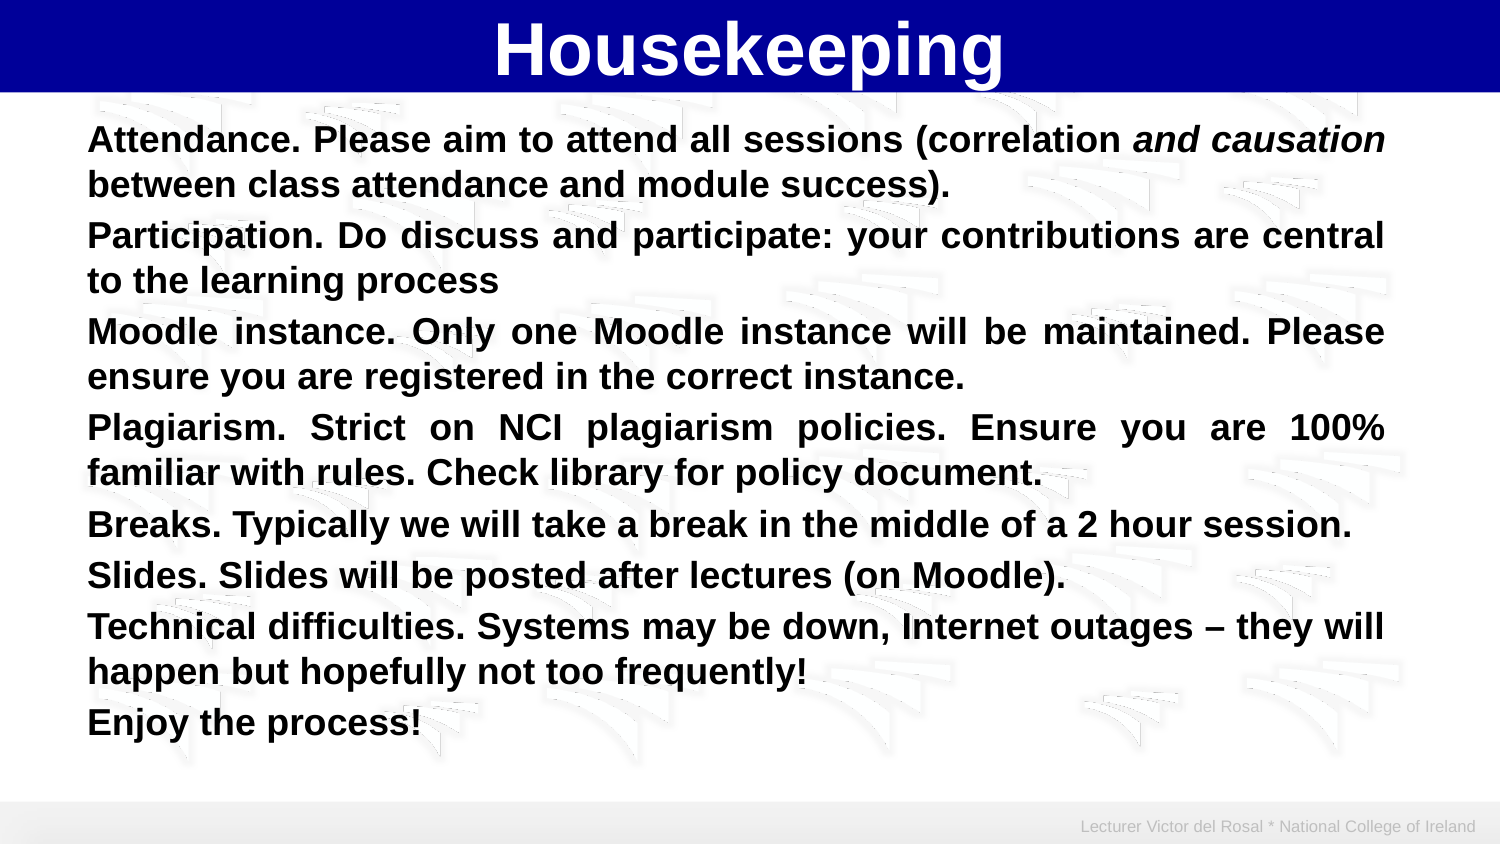

Housekeeping
Attendance. Please aim to attend all sessions (correlation and causation between class attendance and module success).
Participation. Do discuss and participate: your contributions are central to the learning process
Moodle instance. Only one Moodle instance will be maintained. Please ensure you are registered in the correct instance.
Plagiarism. Strict on NCI plagiarism policies. Ensure you are 100% familiar with rules. Check library for policy document.
Breaks. Typically we will take a break in the middle of a 2 hour session.
Slides. Slides will be posted after lectures (on Moodle).
Technical difficulties. Systems may be down, Internet outages – they will happen but hopefully not too frequently!
Enjoy the process!